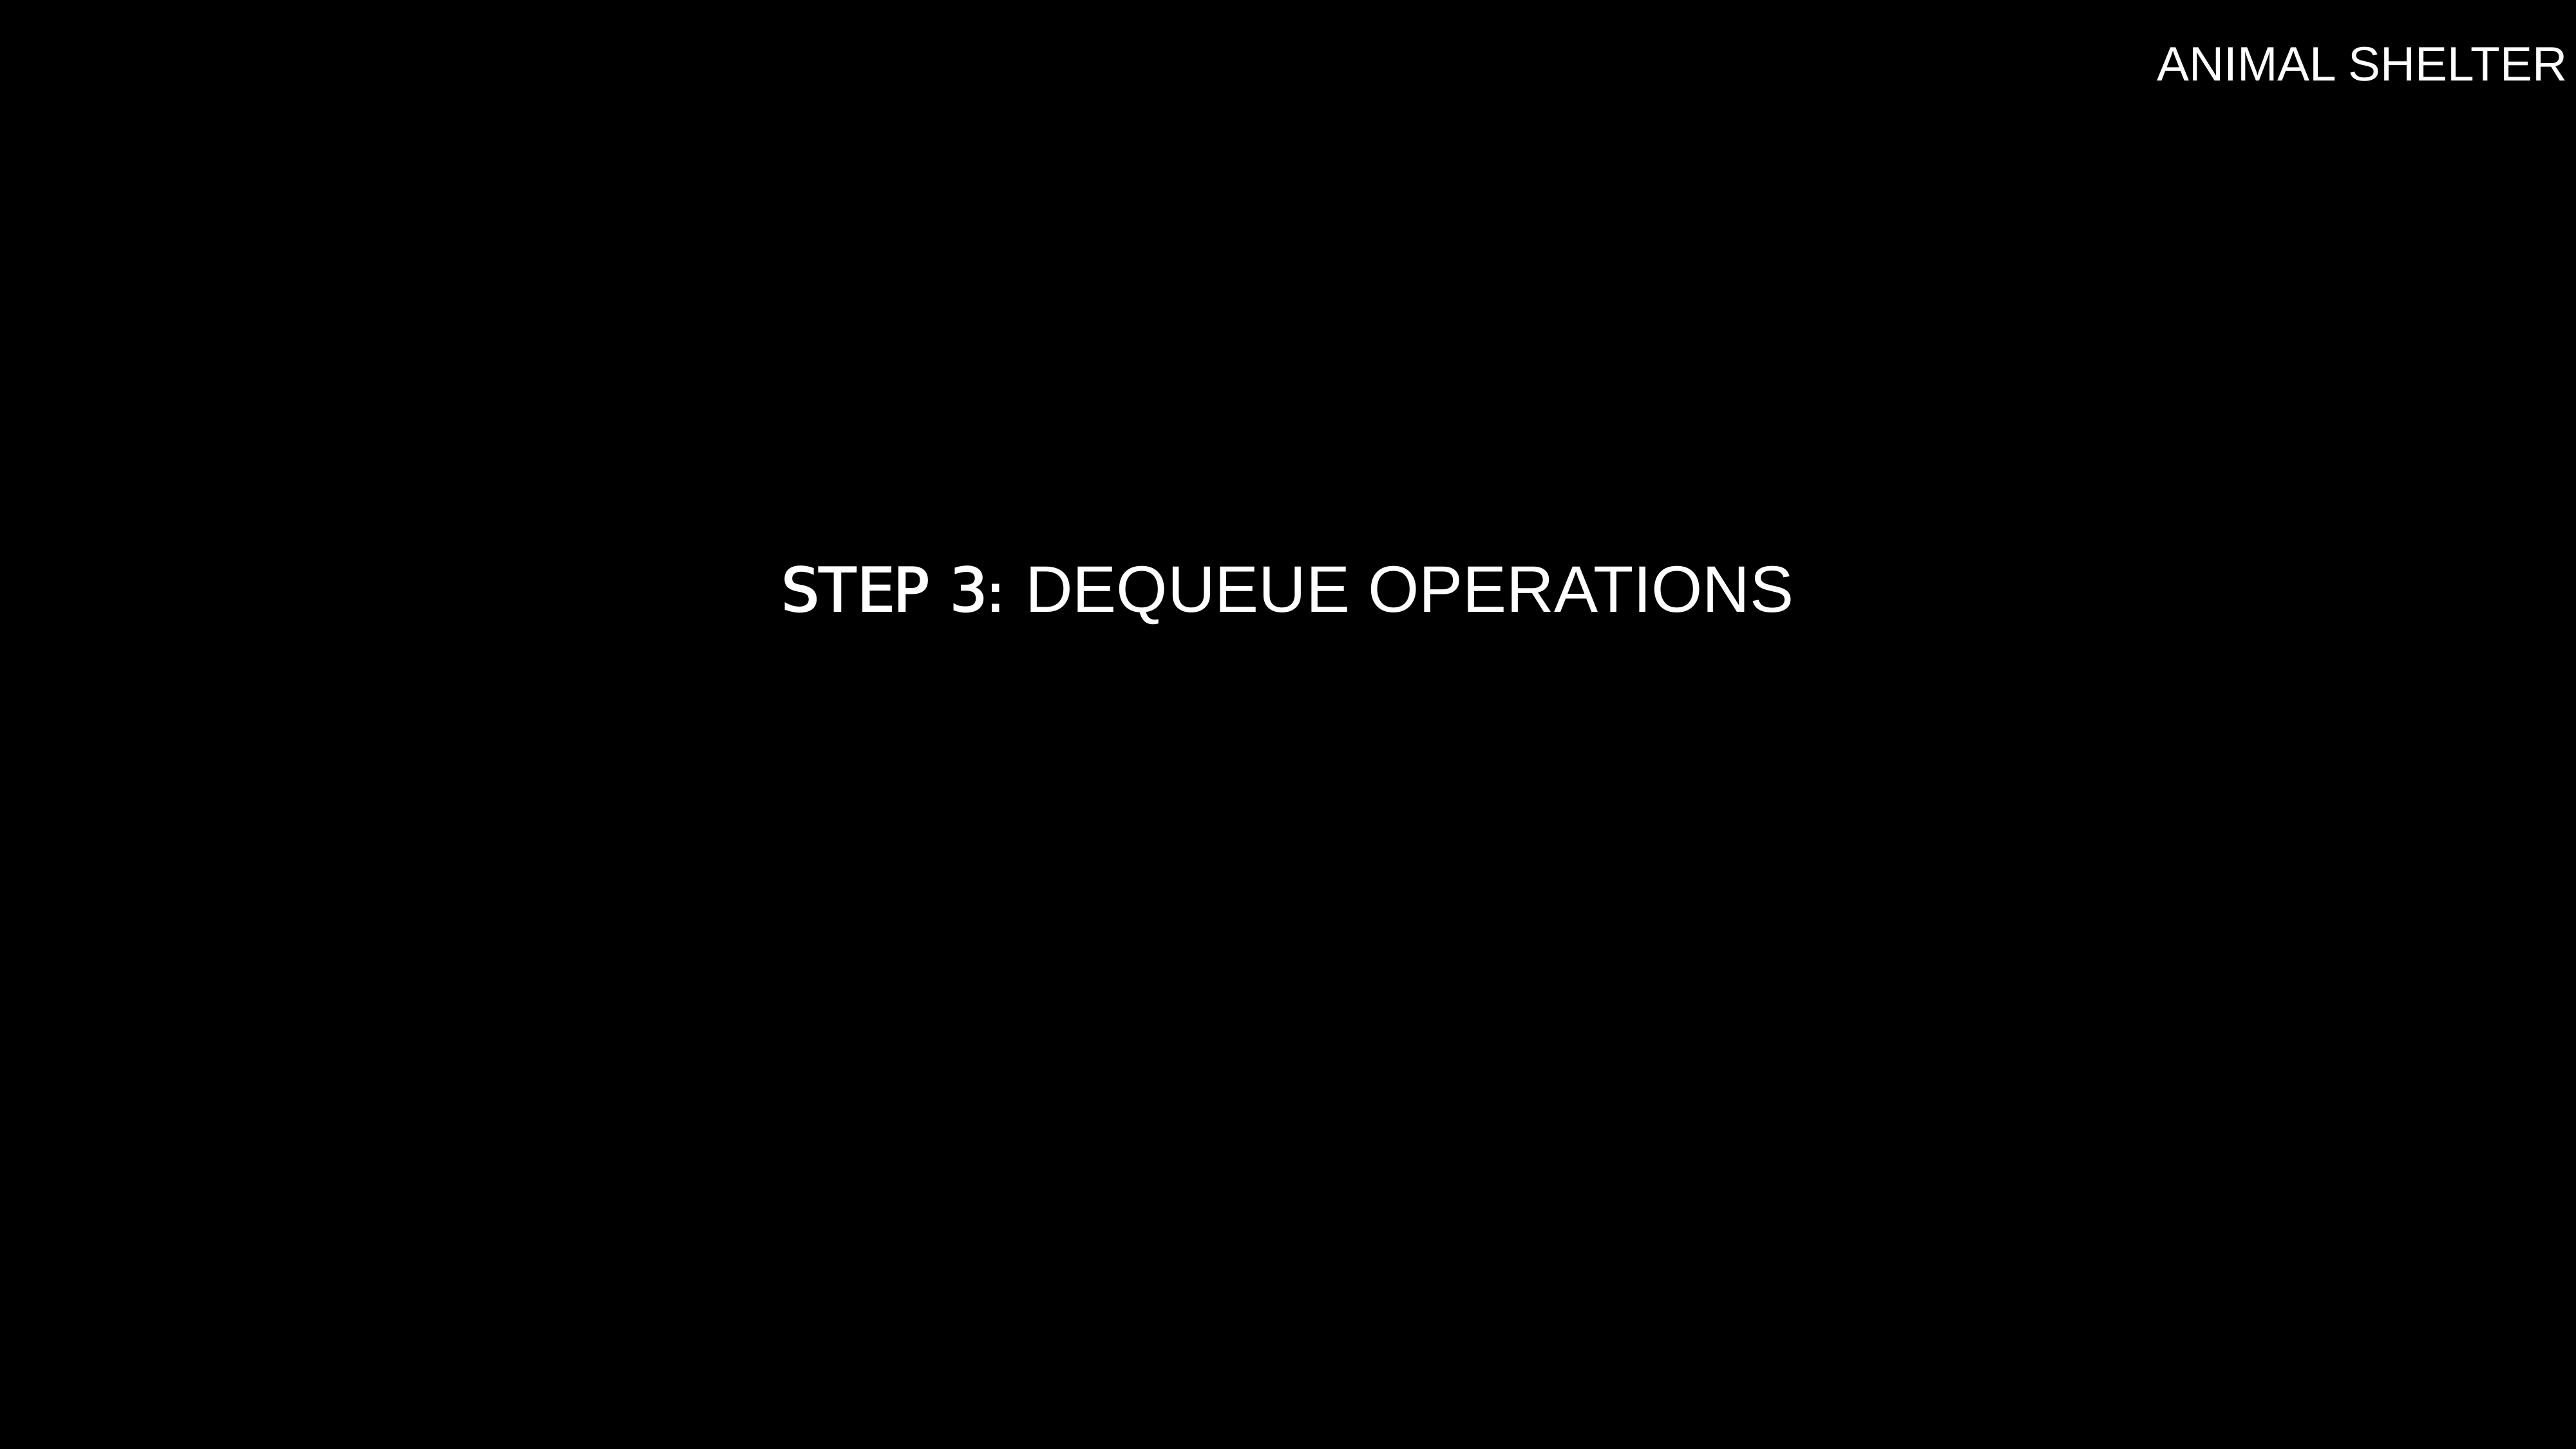

ANIMAL SHELTER
# STEp 3: DEqueue operations